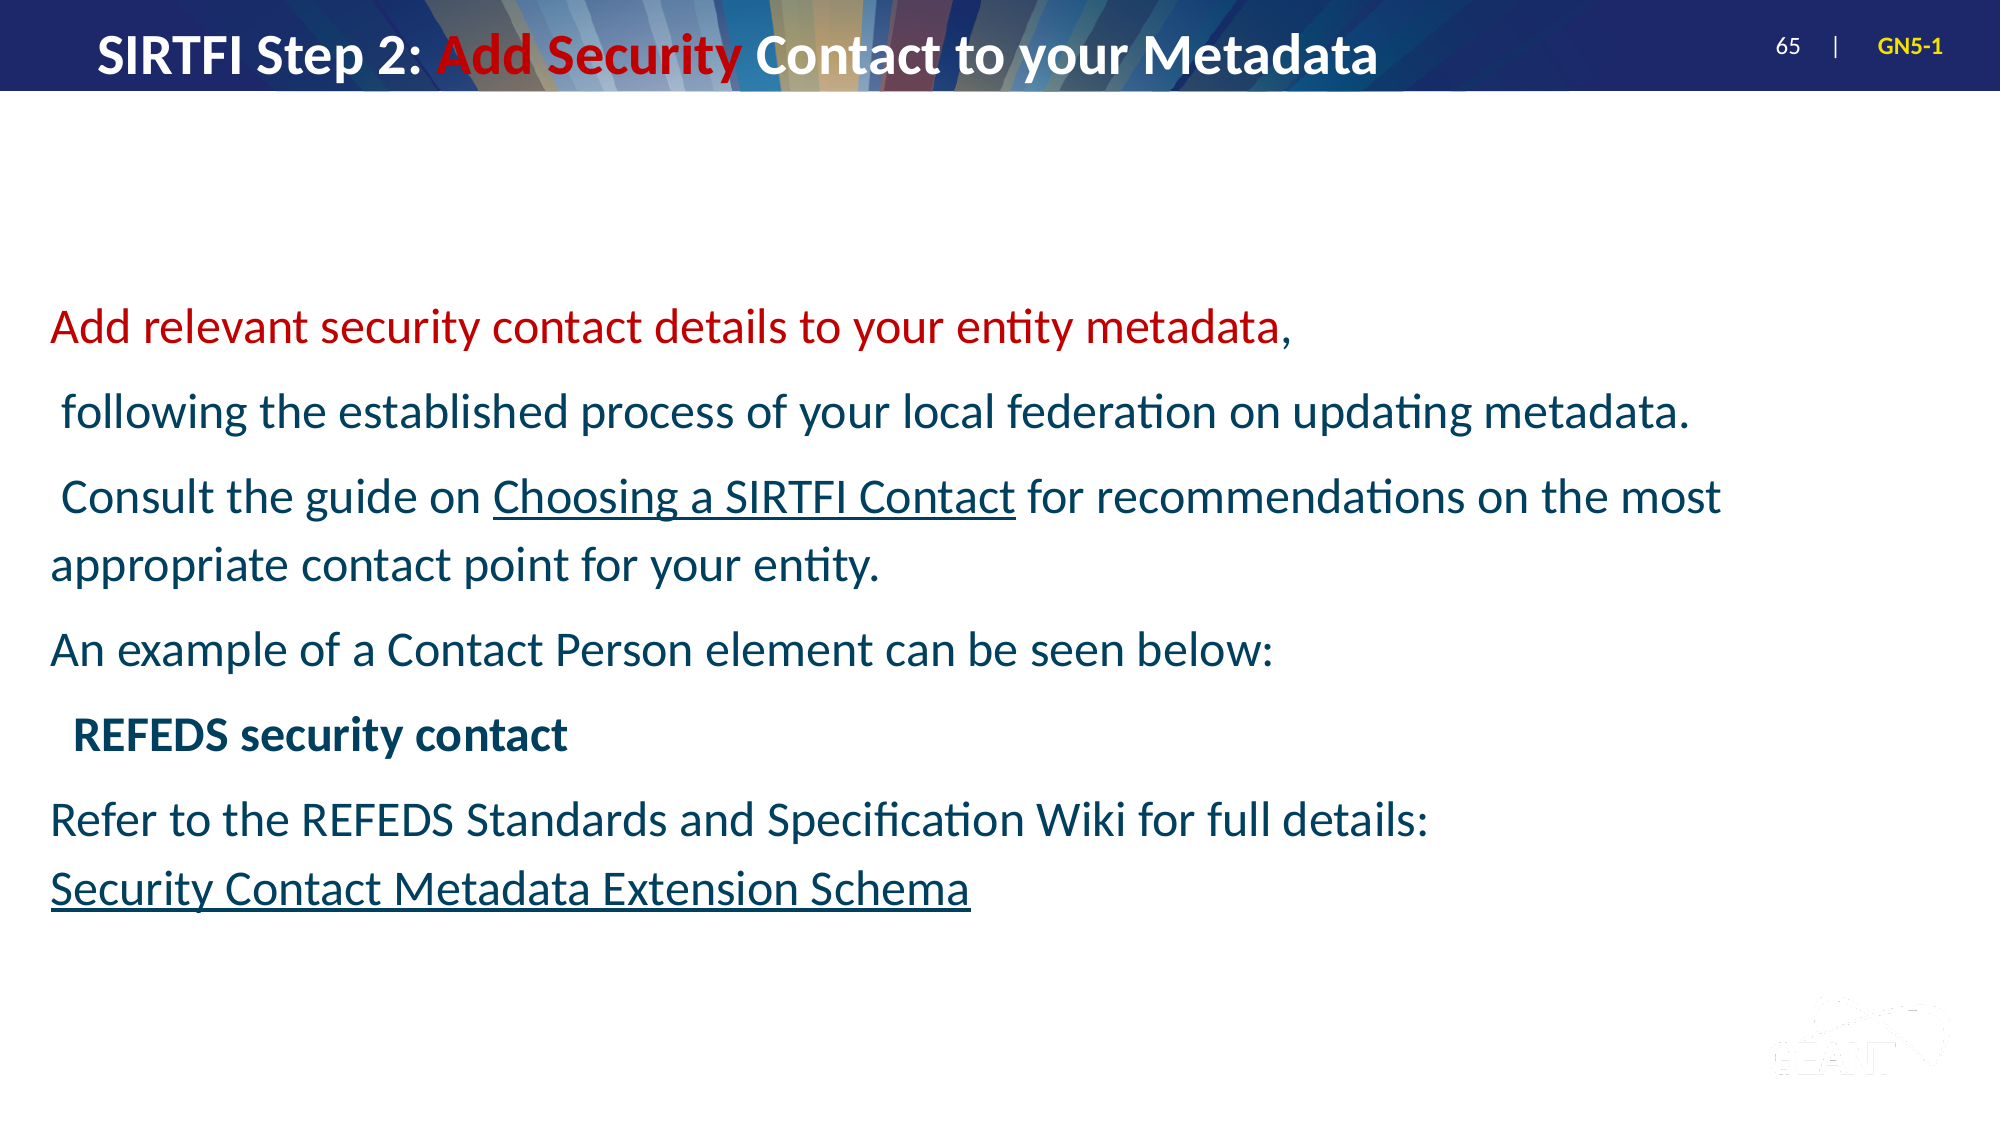

# SIRTFI Step 2: Add Security Contact to your Metadata

Add relevant security contact details to your entity metadata,
 following the established process of your local federation on updating metadata.
 Consult the guide on Choosing a SIRTFI Contact for recommendations on the most appropriate contact point for your entity.
An example of a Contact Person element can be seen below:
REFEDS security contact
Refer to the REFEDS Standards and Specification Wiki for full details: Security Contact Metadata Extension Schema